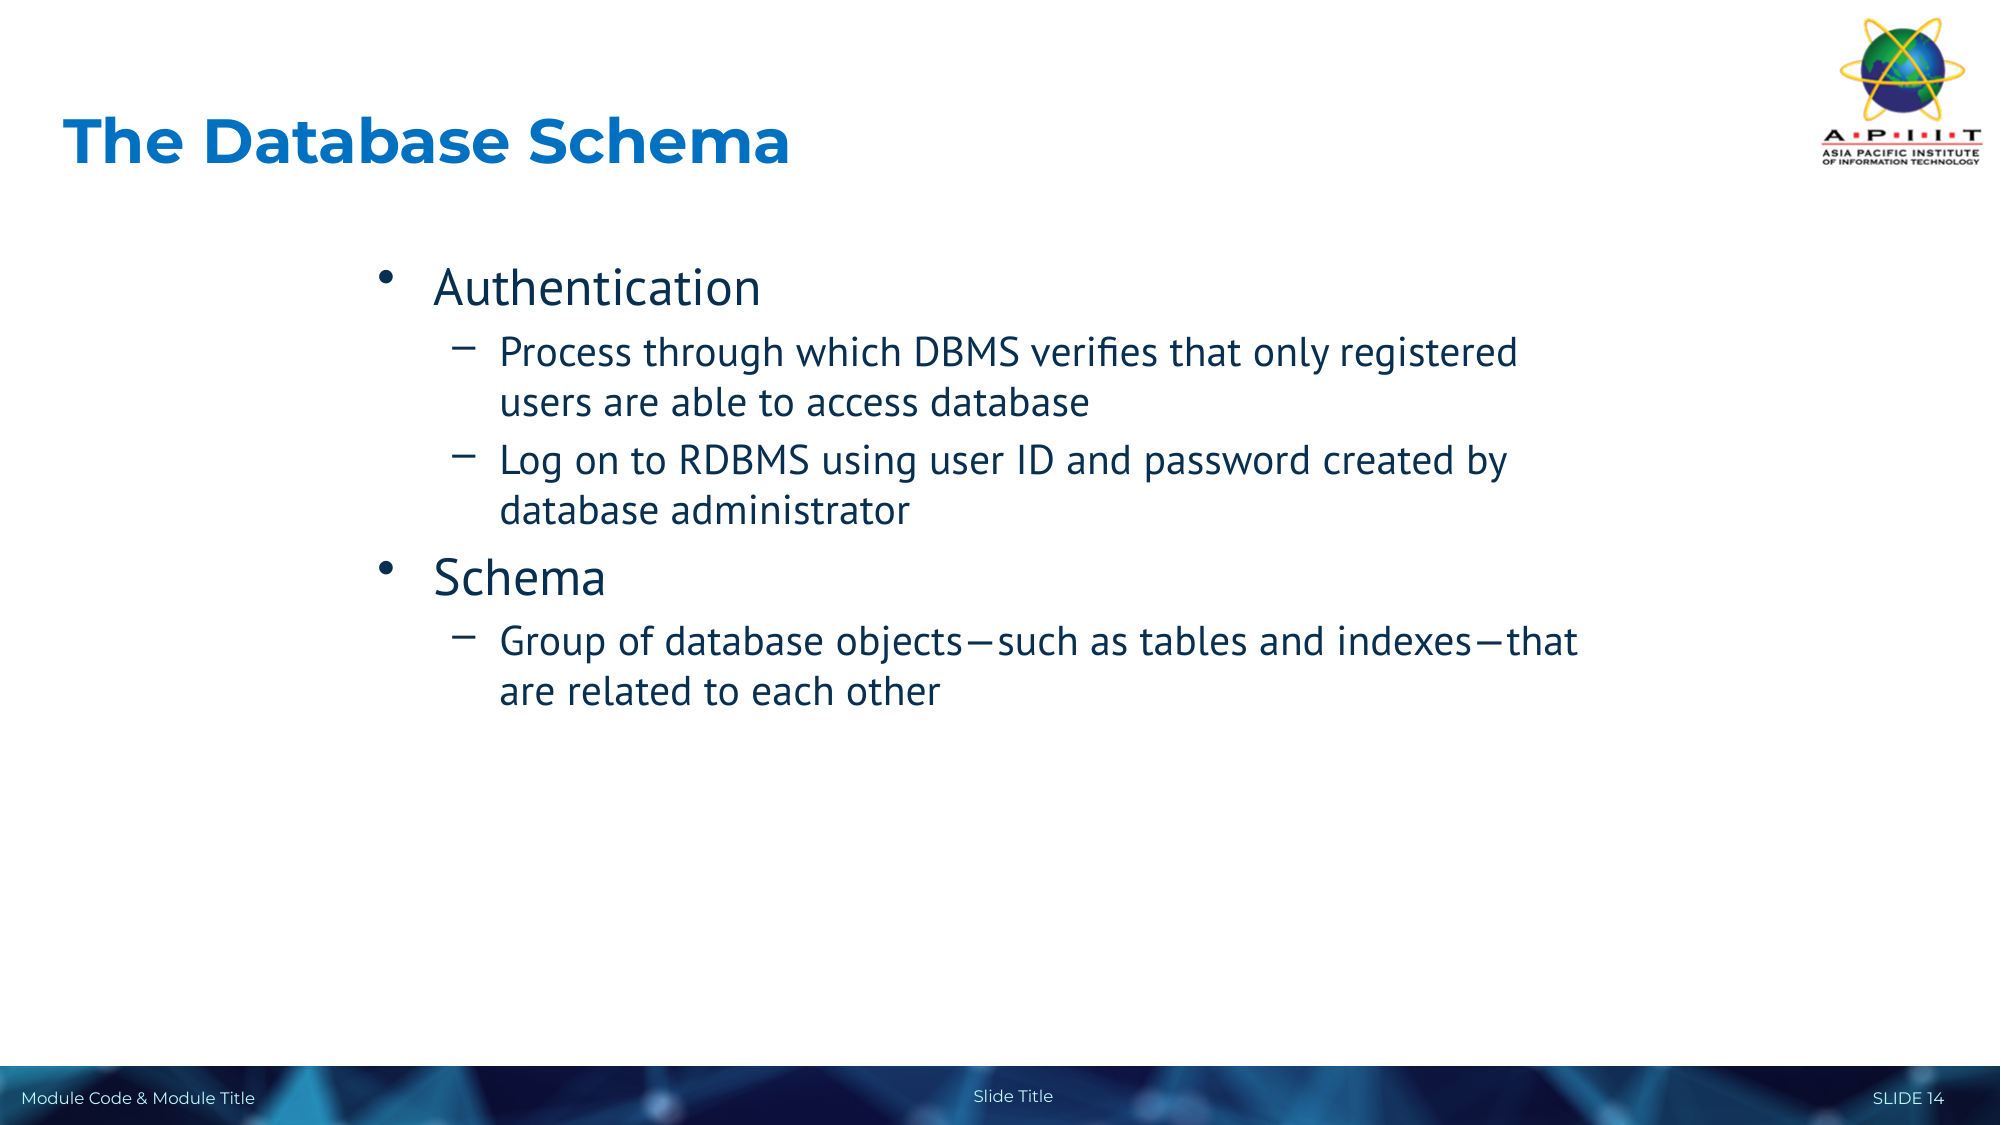

# The Database Schema
Authentication
Process through which DBMS verifies that only registered users are able to access database
Log on to RDBMS using user ID and password created by database administrator
Schema
Group of database objects—such as tables and indexes—that are related to each other